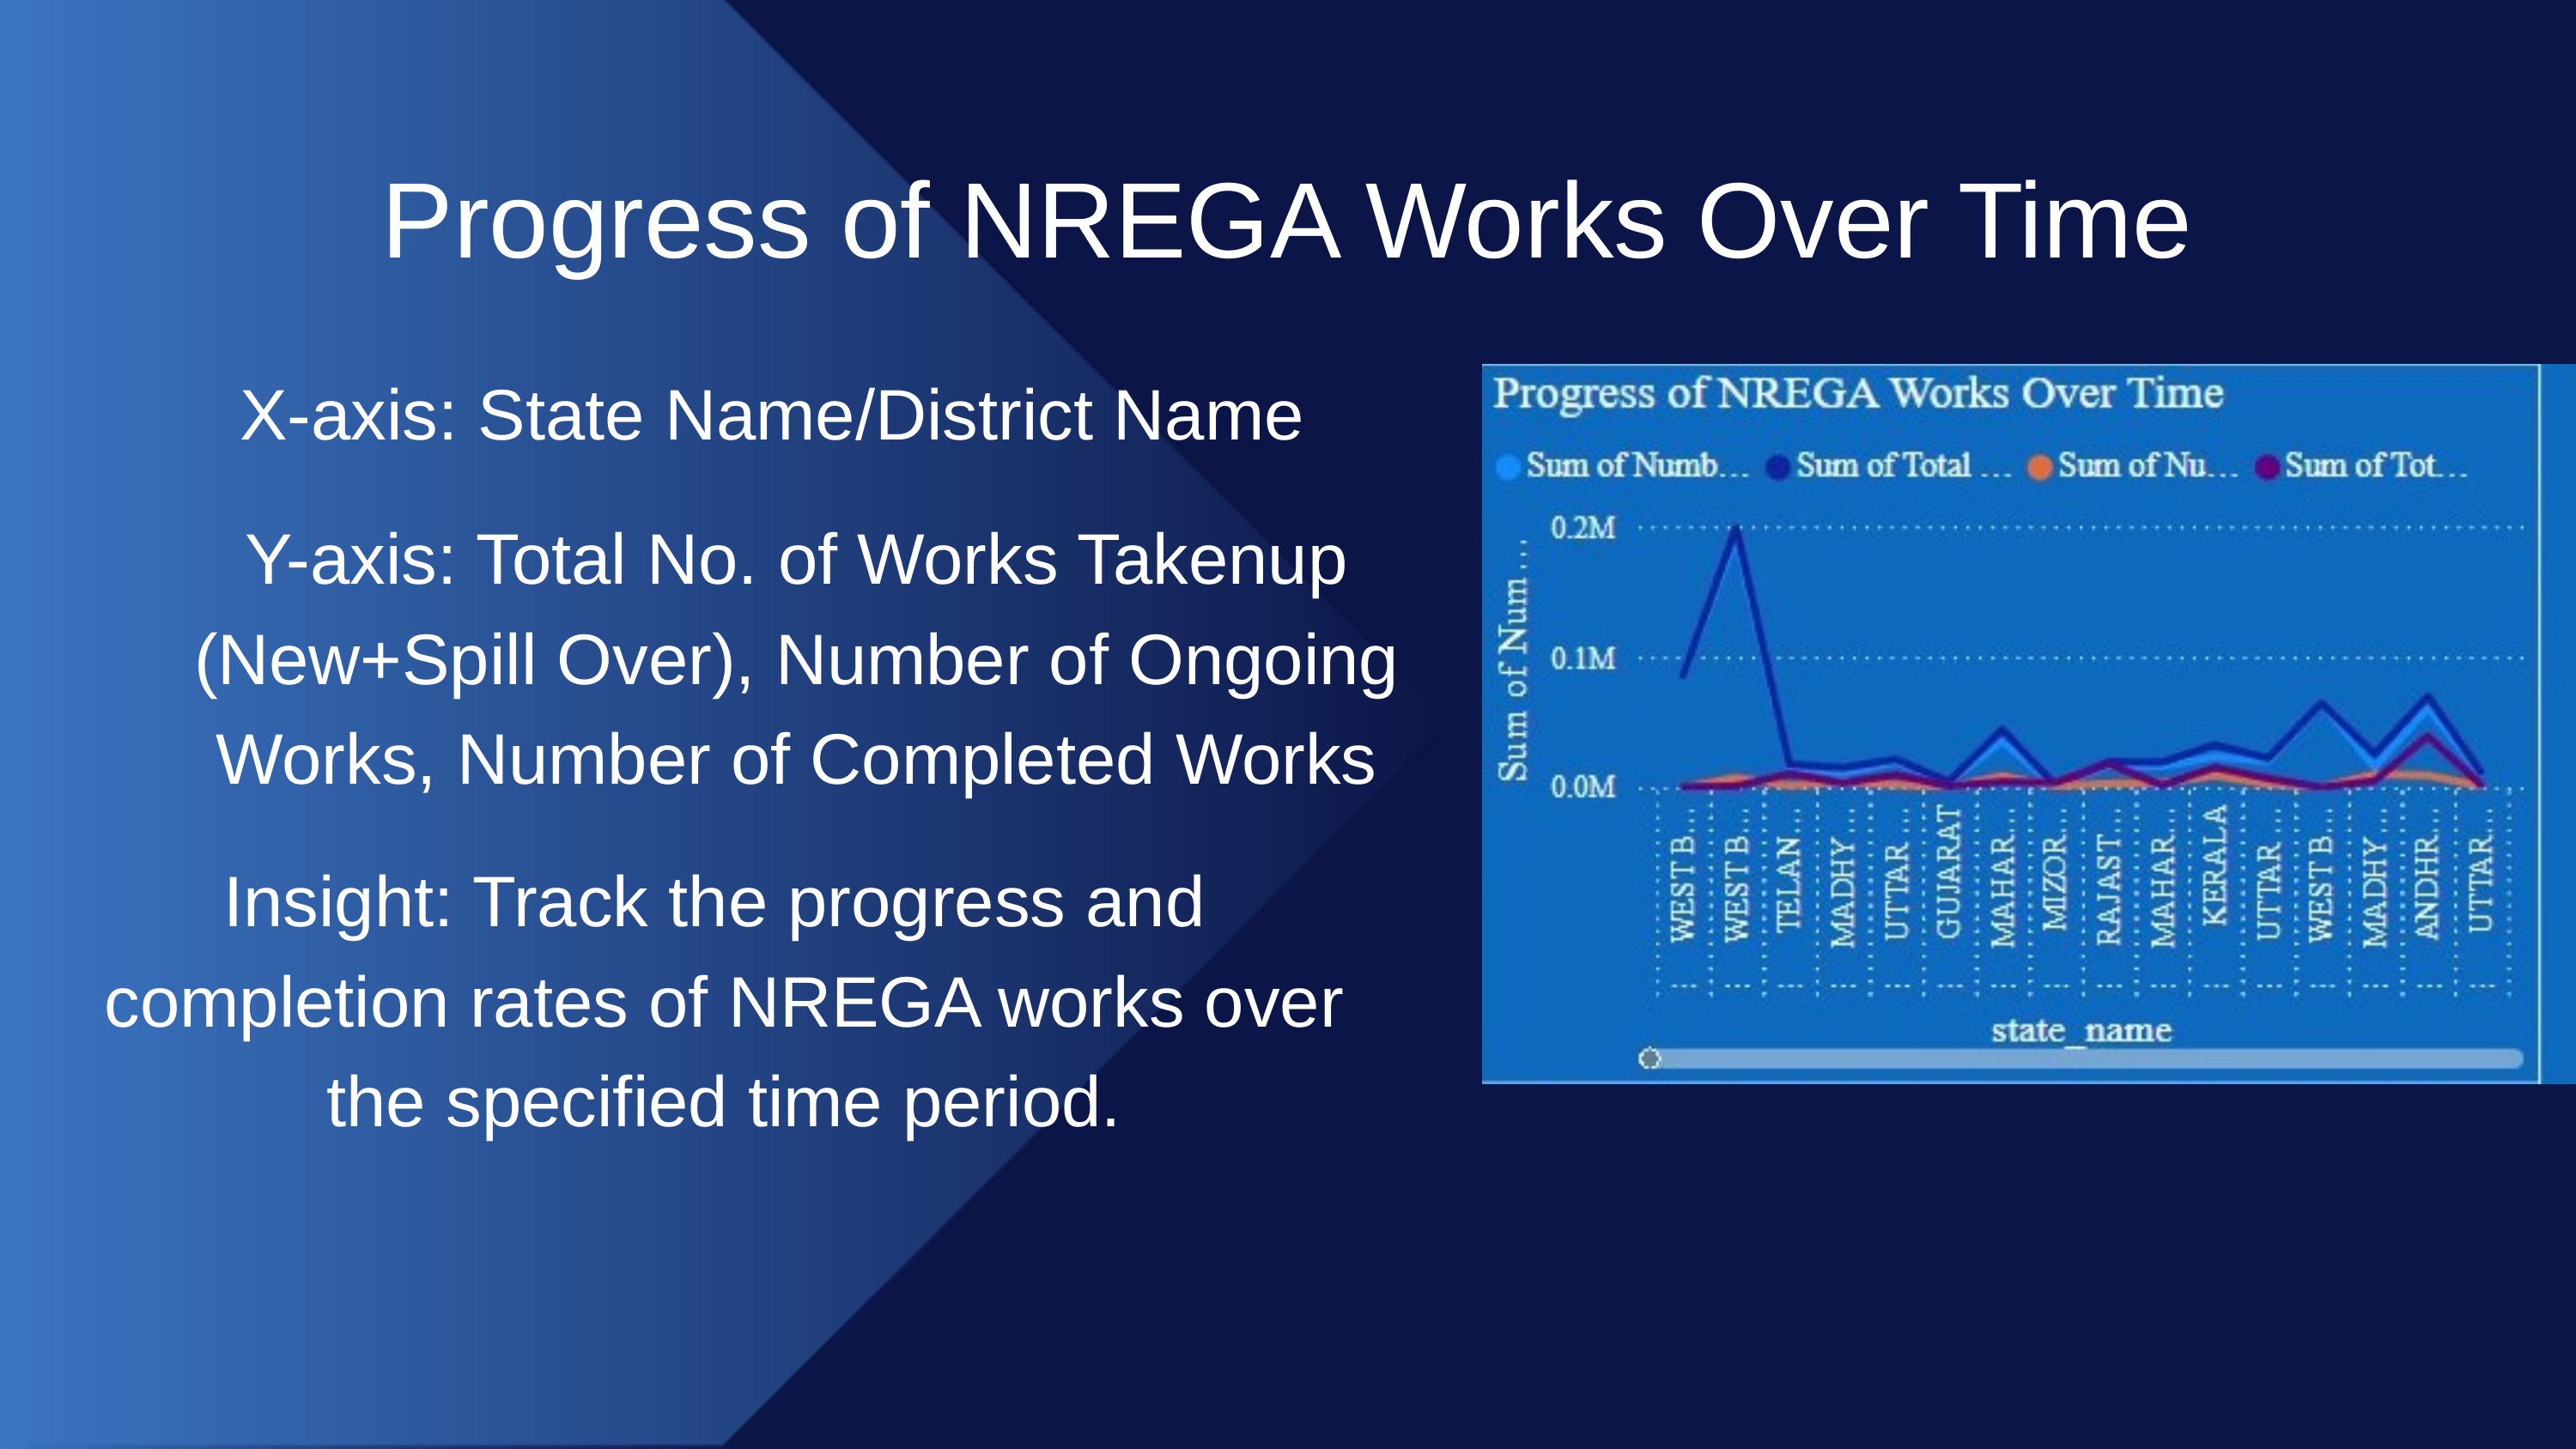

Progress of NREGA Works Over Time
X-axis: State Name/District Name

Y-axis: Total No. of Works Takenup (New+Spill Over), Number of Ongoing Works, Number of Completed Works
Insight: Track the progress and
completion rates of NREGA works over the specified time period.